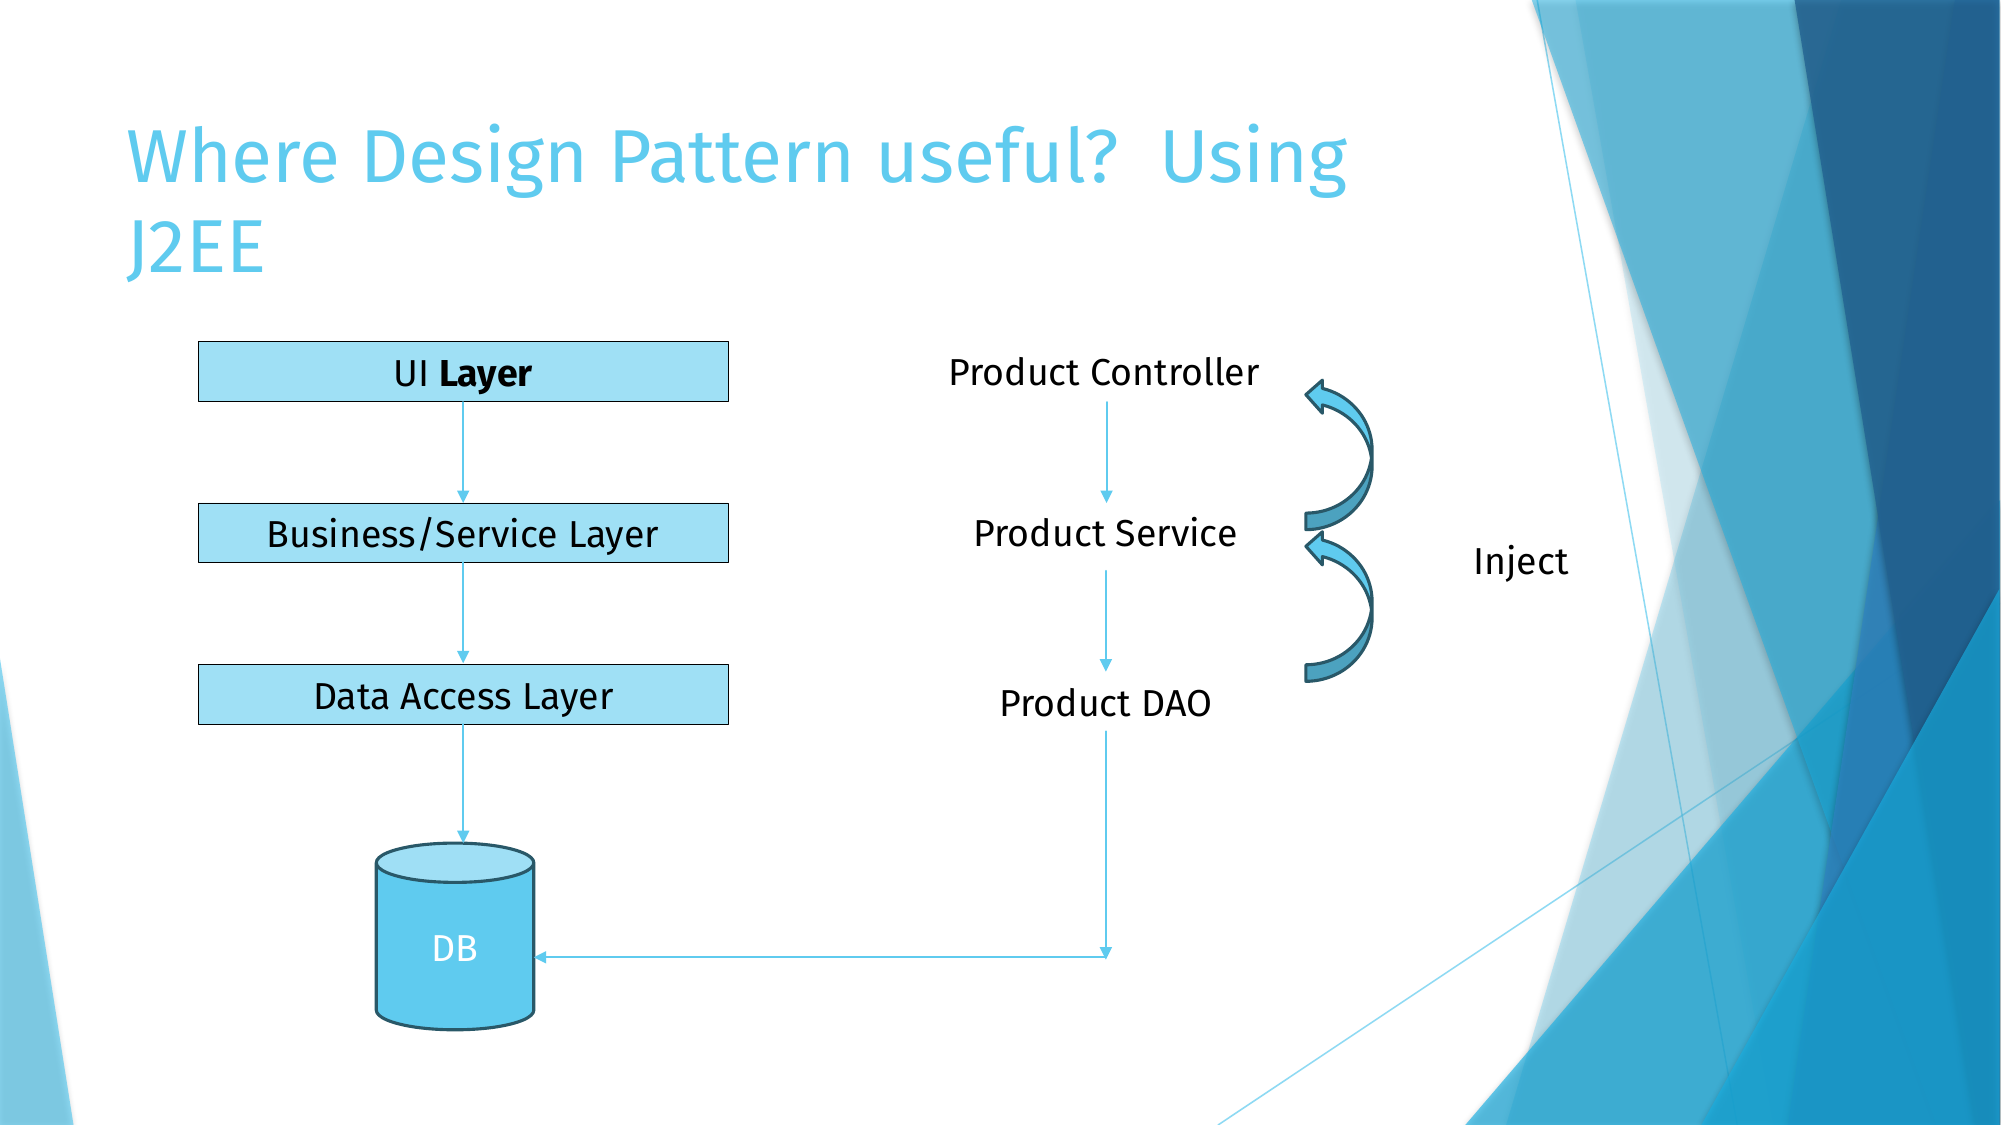

# Where Design Pattern useful?  Using J2EE
Product Controller
UI Layer

Product Service
Business/Service Layer

Inject
Data Access Layer
Product DAO
DB